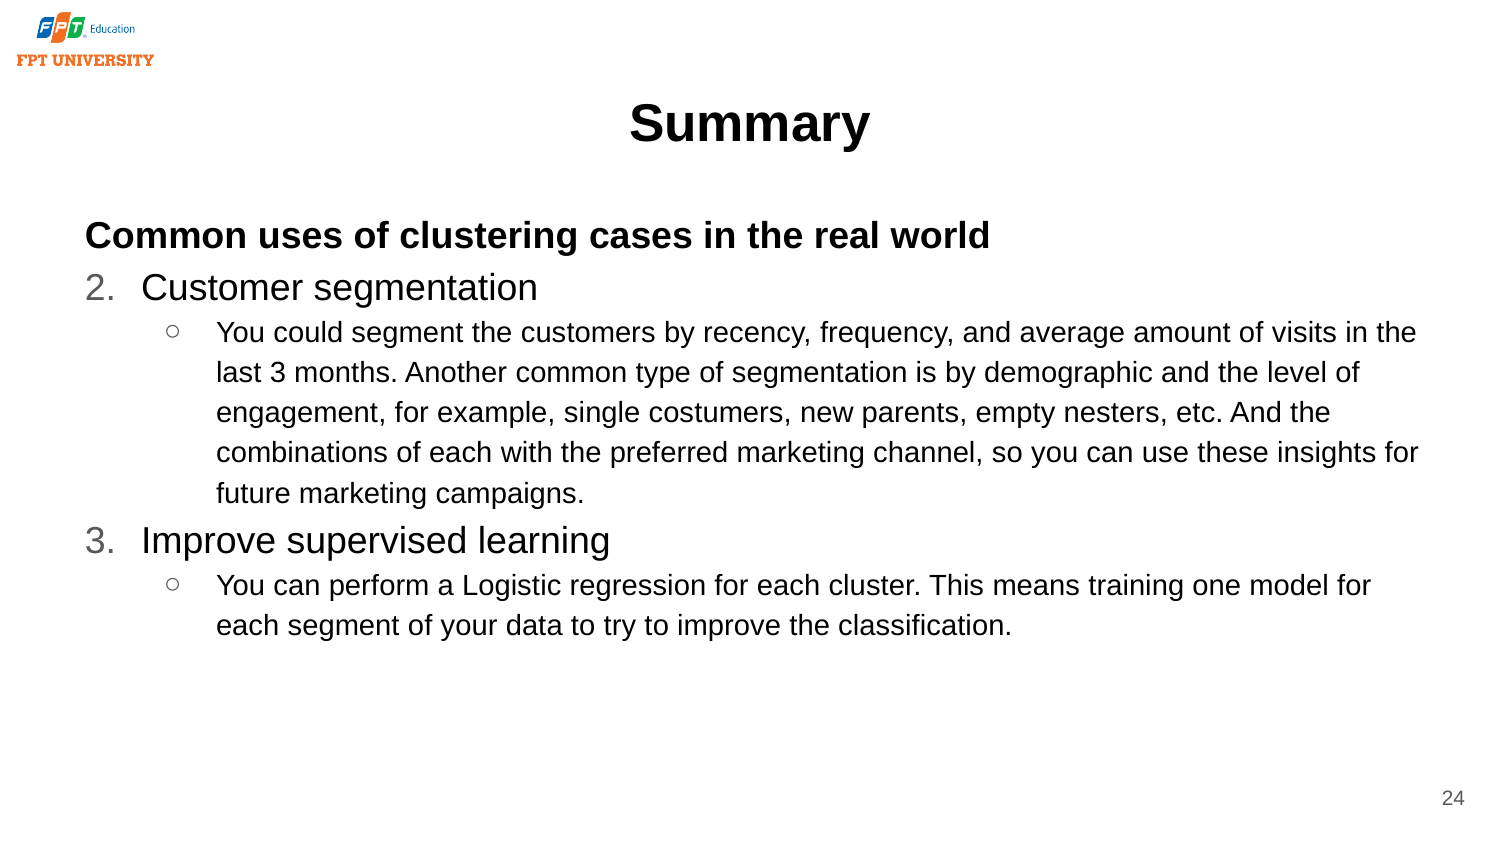

# Summary
Common uses of clustering cases in the real world
Customer segmentation
You could segment the customers by recency, frequency, and average amount of visits in the last 3 months. Another common type of segmentation is by demographic and the level of engagement, for example, single costumers, new parents, empty nesters, etc. And the combinations of each with the preferred marketing channel, so you can use these insights for future marketing campaigns.
Improve supervised learning
You can perform a Logistic regression for each cluster. This means training one model for each segment of your data to try to improve the classification.
24